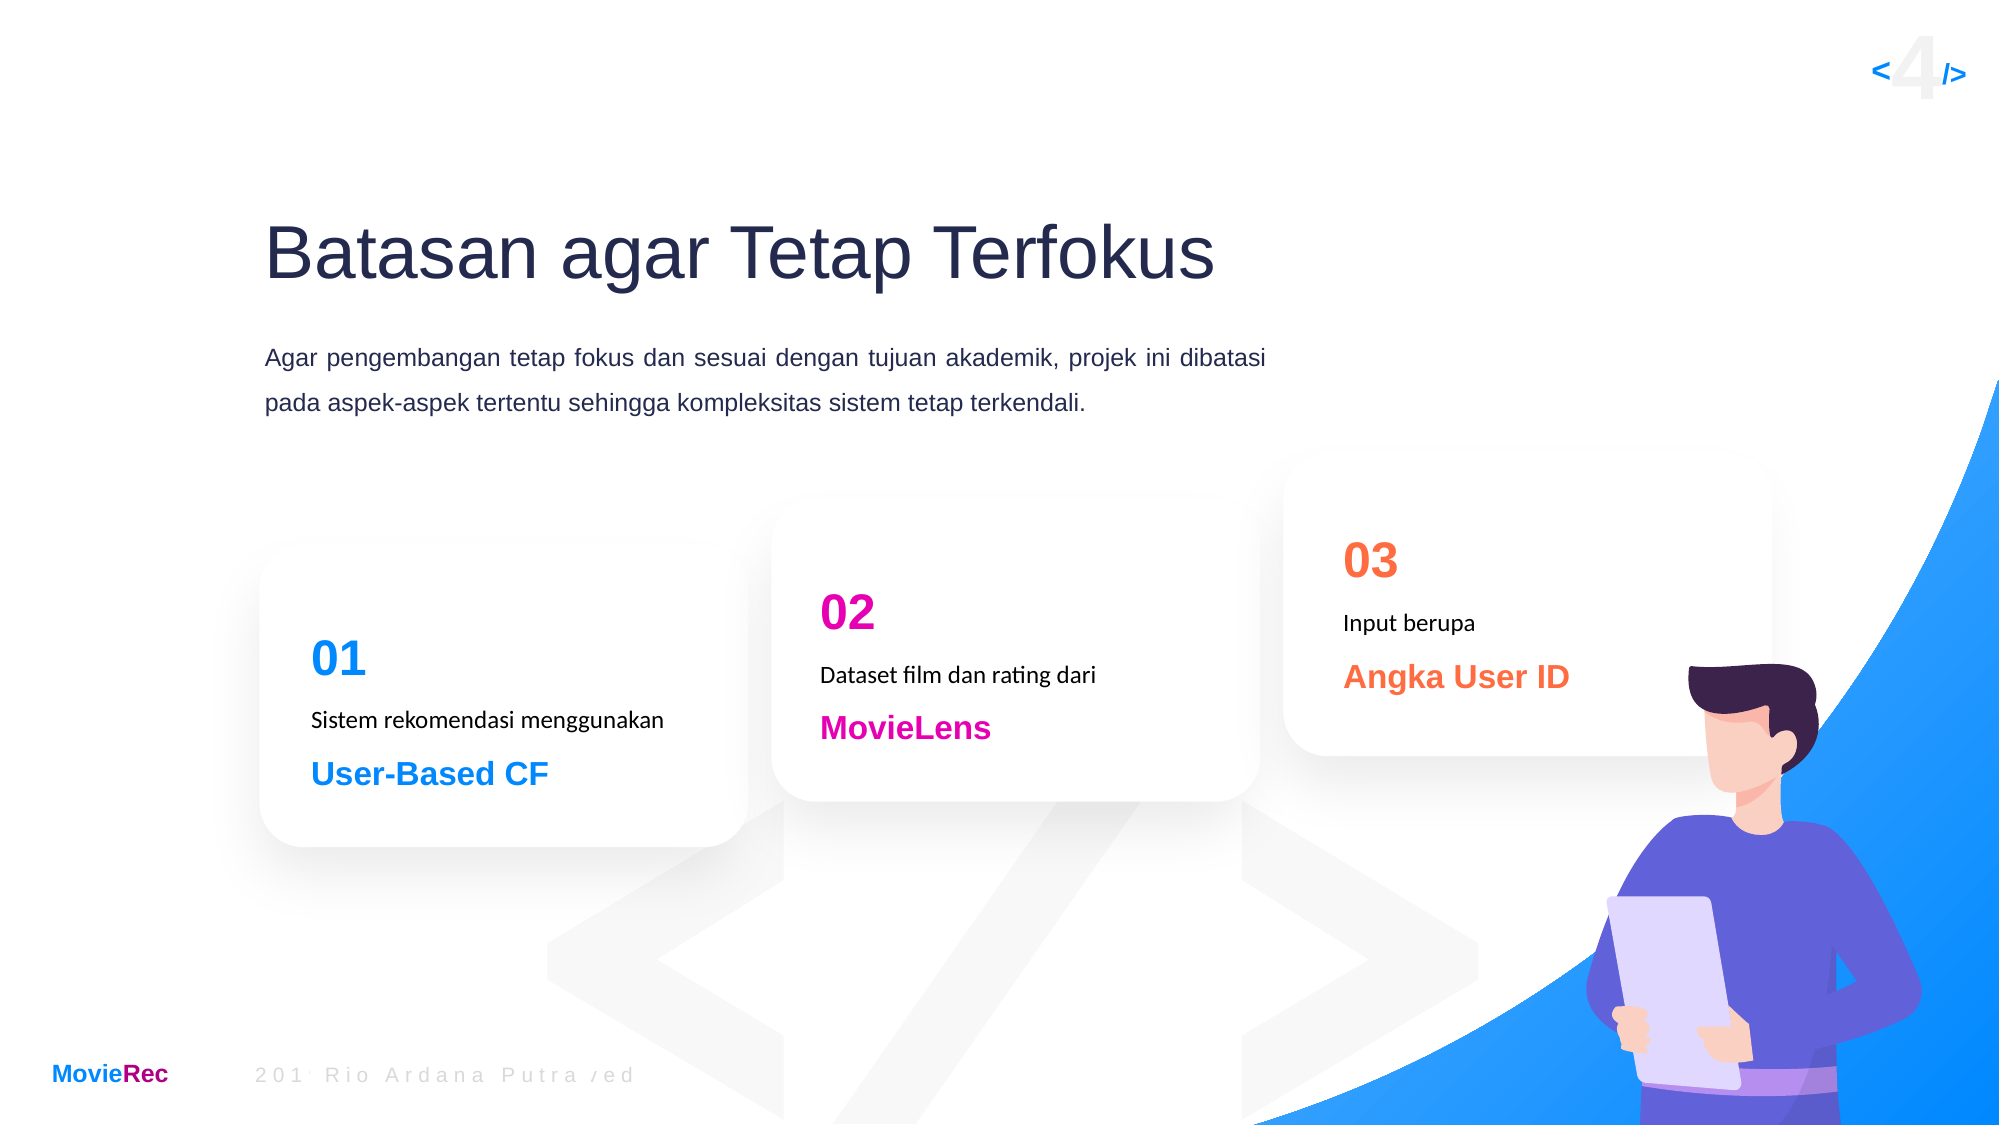

Batasan agar Tetap Terfokus
Agar pengembangan tetap fokus dan sesuai dengan tujuan akademik, projek ini dibatasi pada aspek-aspek tertentu sehingga kompleksitas sistem tetap terkendali.

03

02
Input berupa
01
Angka User ID
Dataset film dan rating dari

MovieLens
Sistem rekomendasi menggunakan

User-Based CF
MovieRec
Rio Ardana Putra